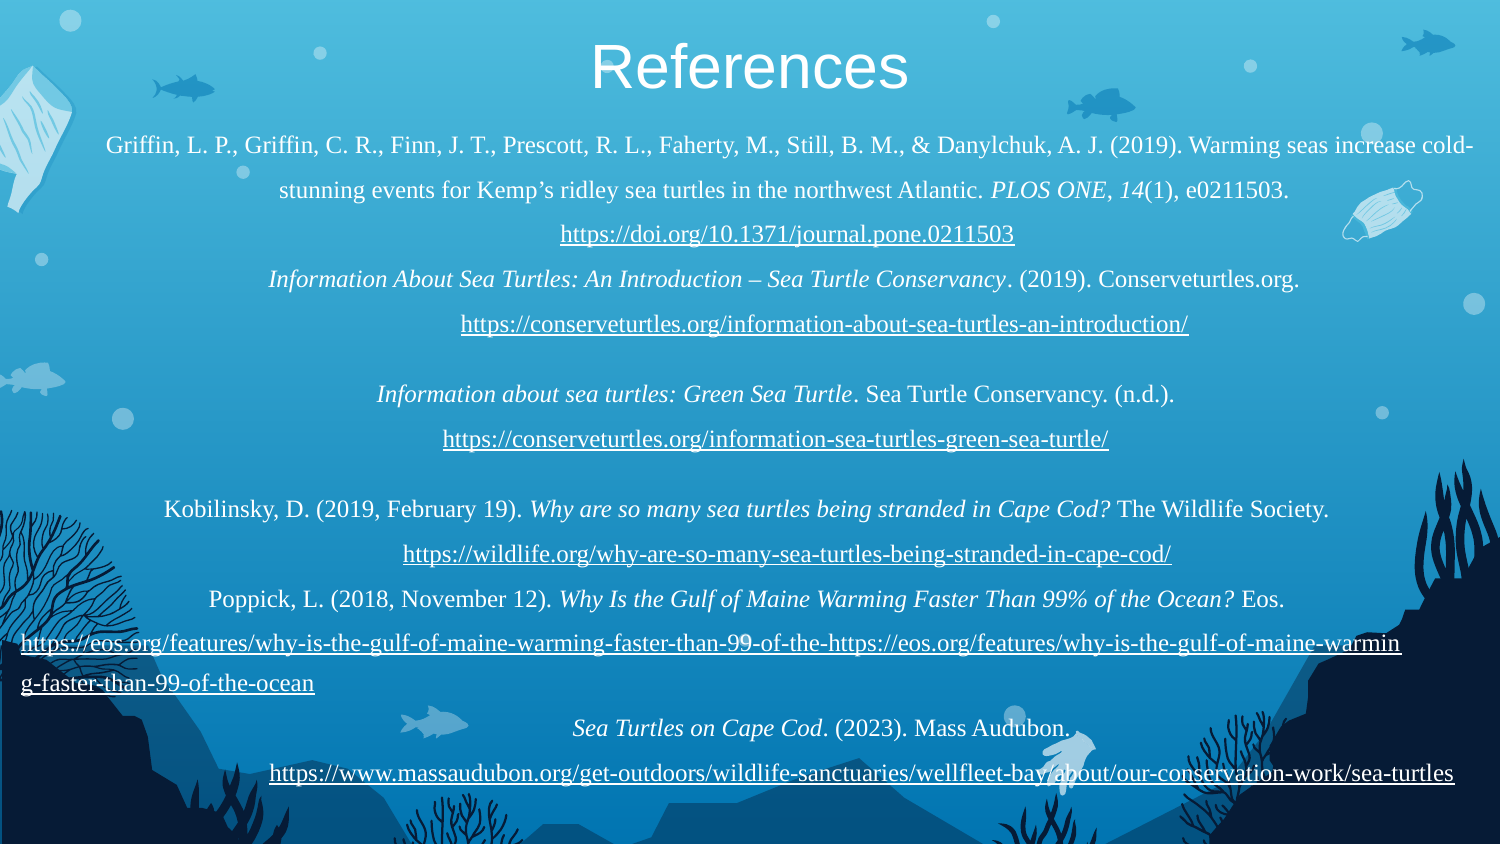

# References

 Griffin, L. P., Griffin, C. R., Finn, J. T., Prescott, R. L., Faherty, M., Still, B. M., & Danylchuk, A. J. (2019). Warming seas increase cold-stunning events for Kemp’s ridley sea turtles in the northwest Atlantic. PLOS ONE, 14(1), e0211503.
https://doi.org/10.1371/journal.pone.0211503
Information About Sea Turtles: An Introduction – Sea Turtle Conservancy. (2019). Conserveturtles.org. https://conserveturtles.org/information-about-sea-turtles-an-introduction/
Information about sea turtles: Green Sea Turtle. Sea Turtle Conservancy. (n.d.). https://conserveturtles.org/information-sea-turtles-green-sea-turtle/
Kobilinsky, D. (2019, February 19). Why are so many sea turtles being stranded in Cape Cod? The Wildlife Society. https://wildlife.org/why-are-so-many-sea-turtles-being-stranded-in-cape-cod/
Poppick, L. (2018, November 12). Why Is the Gulf of Maine Warming Faster Than 99% of the Ocean? Eos. https://eos.org/features/why-is-the-gulf-of-maine-warming-faster-than-99-of-the-https://eos.org/features/why-is-the-gulf-of-maine-warming-faster-than-99-of-the-ocean
Sea Turtles on Cape Cod. (2023). Mass Audubon. https://www.massaudubon.org/get-outdoors/wildlife-sanctuaries/wellfleet-bay/about/our-conservation-work/sea-turtles